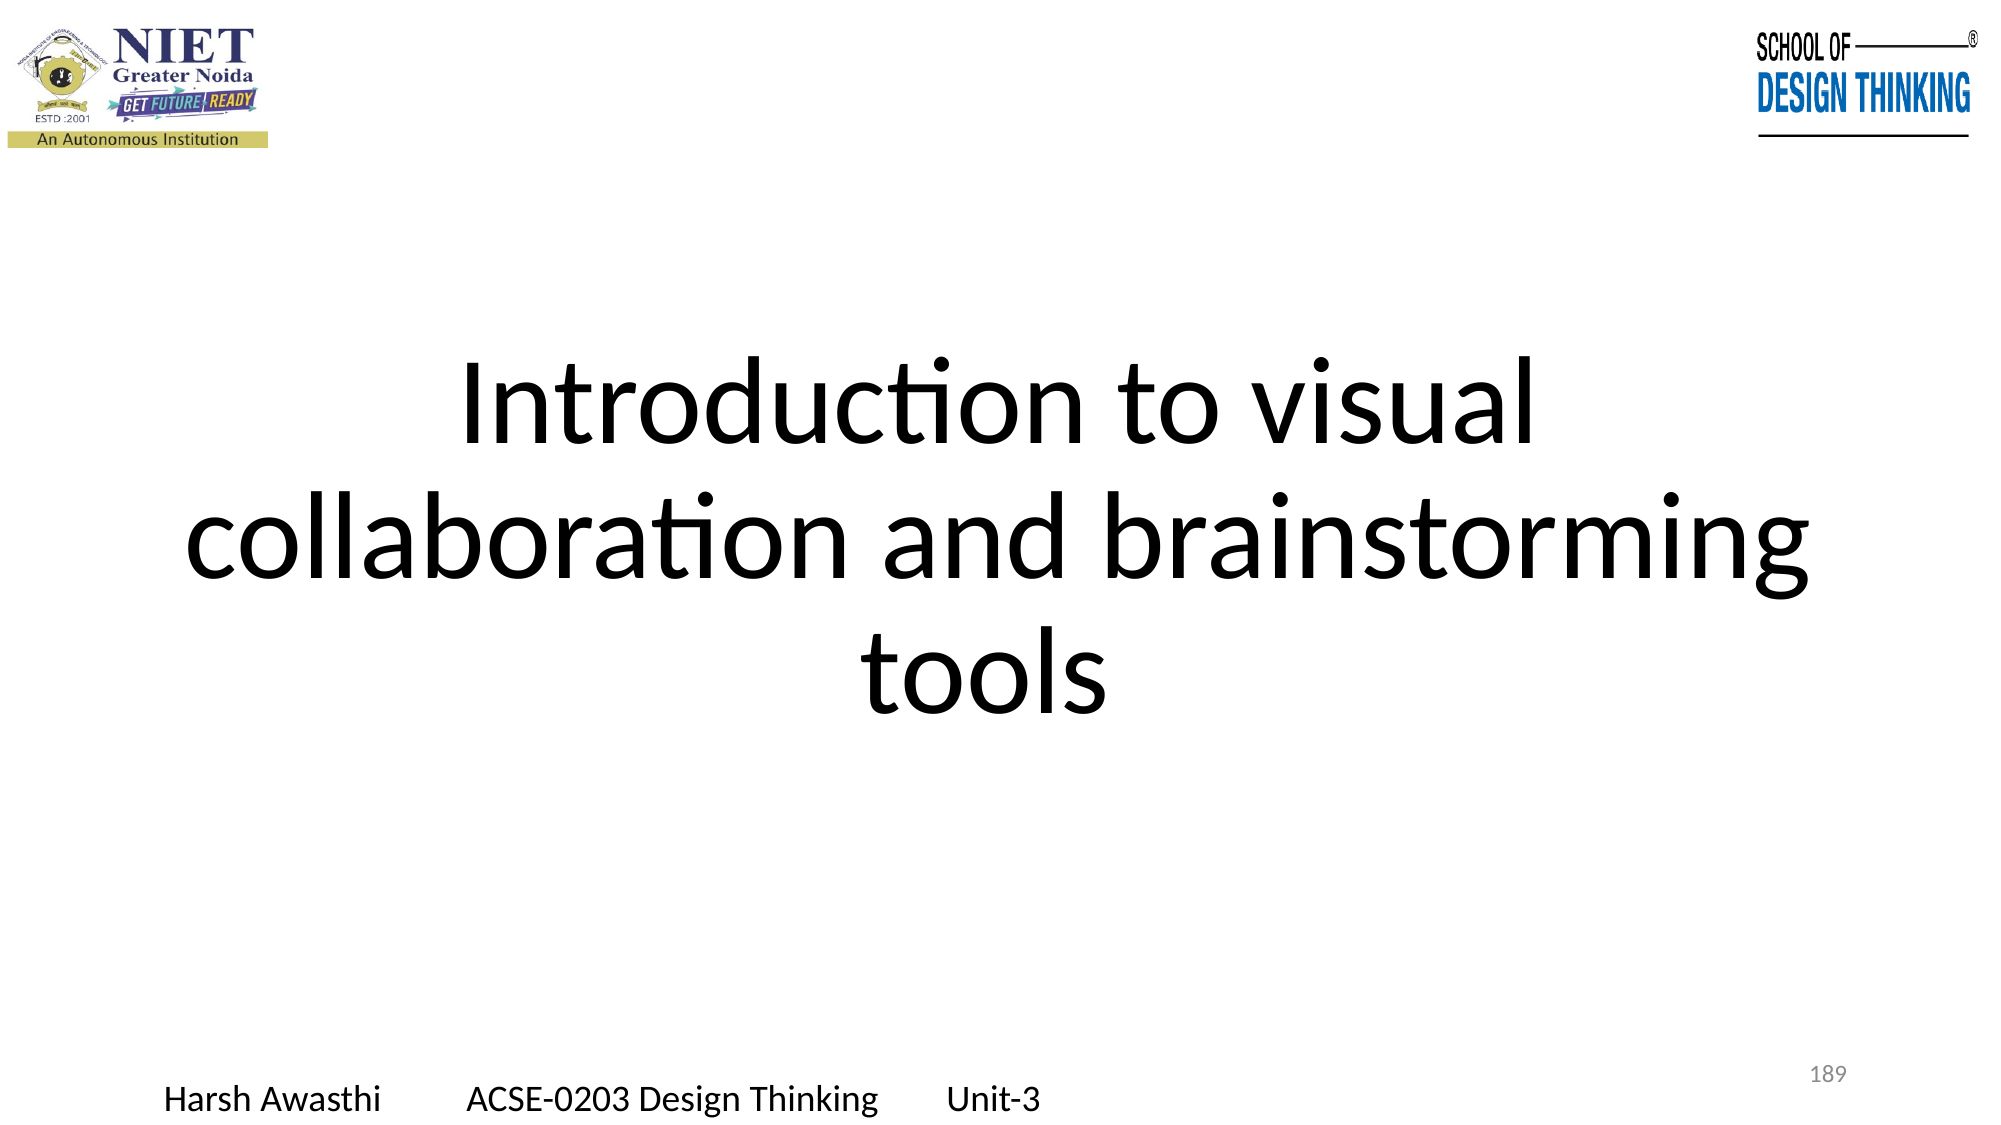

# Introduction to visual collaboration and brainstorming tools

189
Harsh Awasthi          ACSE-0203 Design Thinking        Unit-3